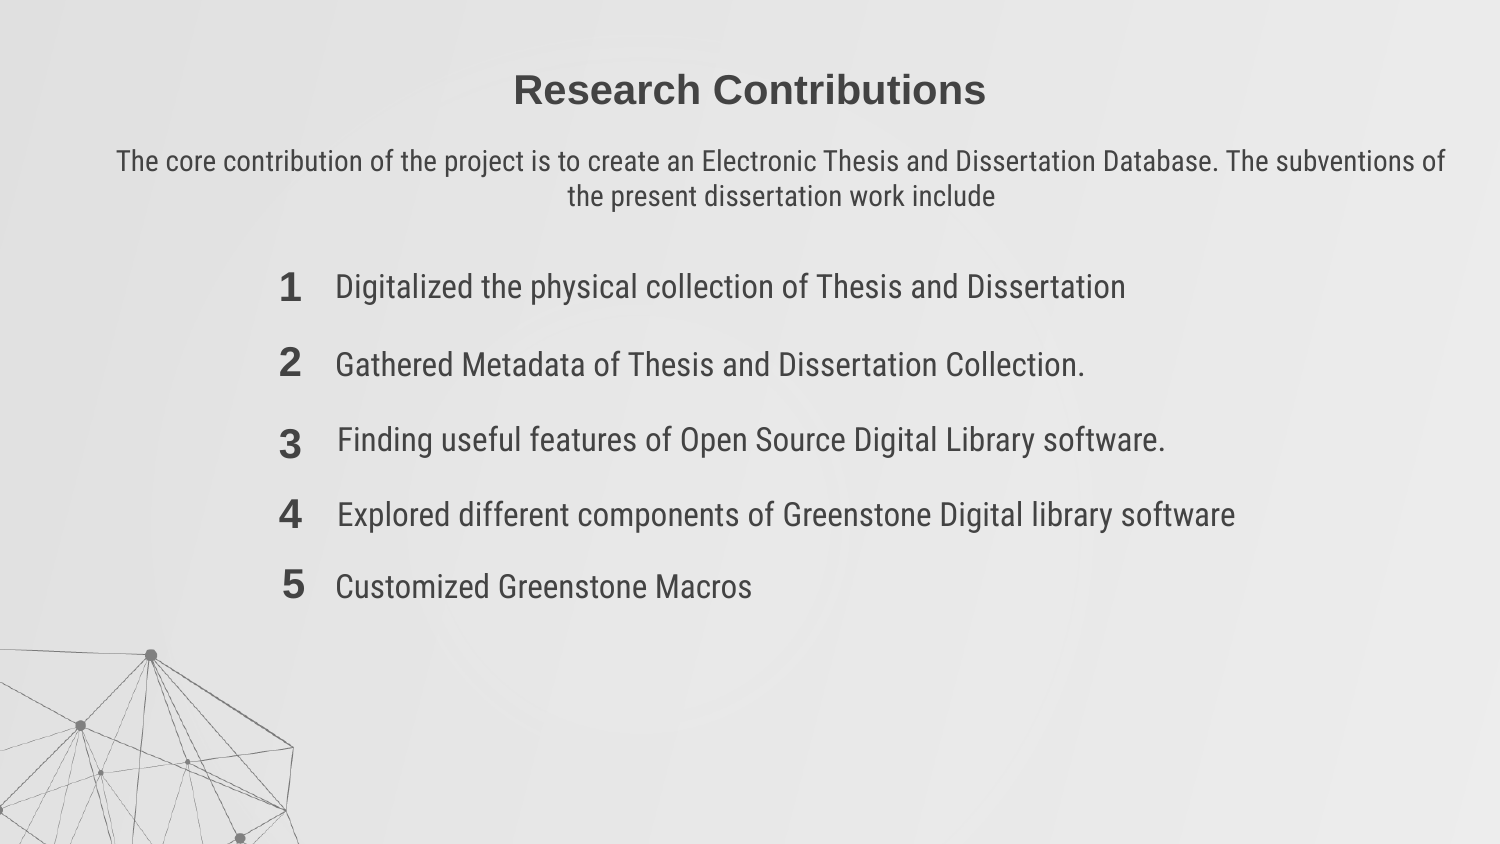

# Research Contributions
The core contribution of the project is to create an Electronic Thesis and Dissertation Database. The subventions of the present dissertation work include
1
Digitalized the physical collection of Thesis and Dissertation
Gathered Metadata of Thesis and Dissertation Collection.
2
3
Finding useful features of Open Source Digital Library software.
4
Explored different components of Greenstone Digital library software
5
Customized Greenstone Macros